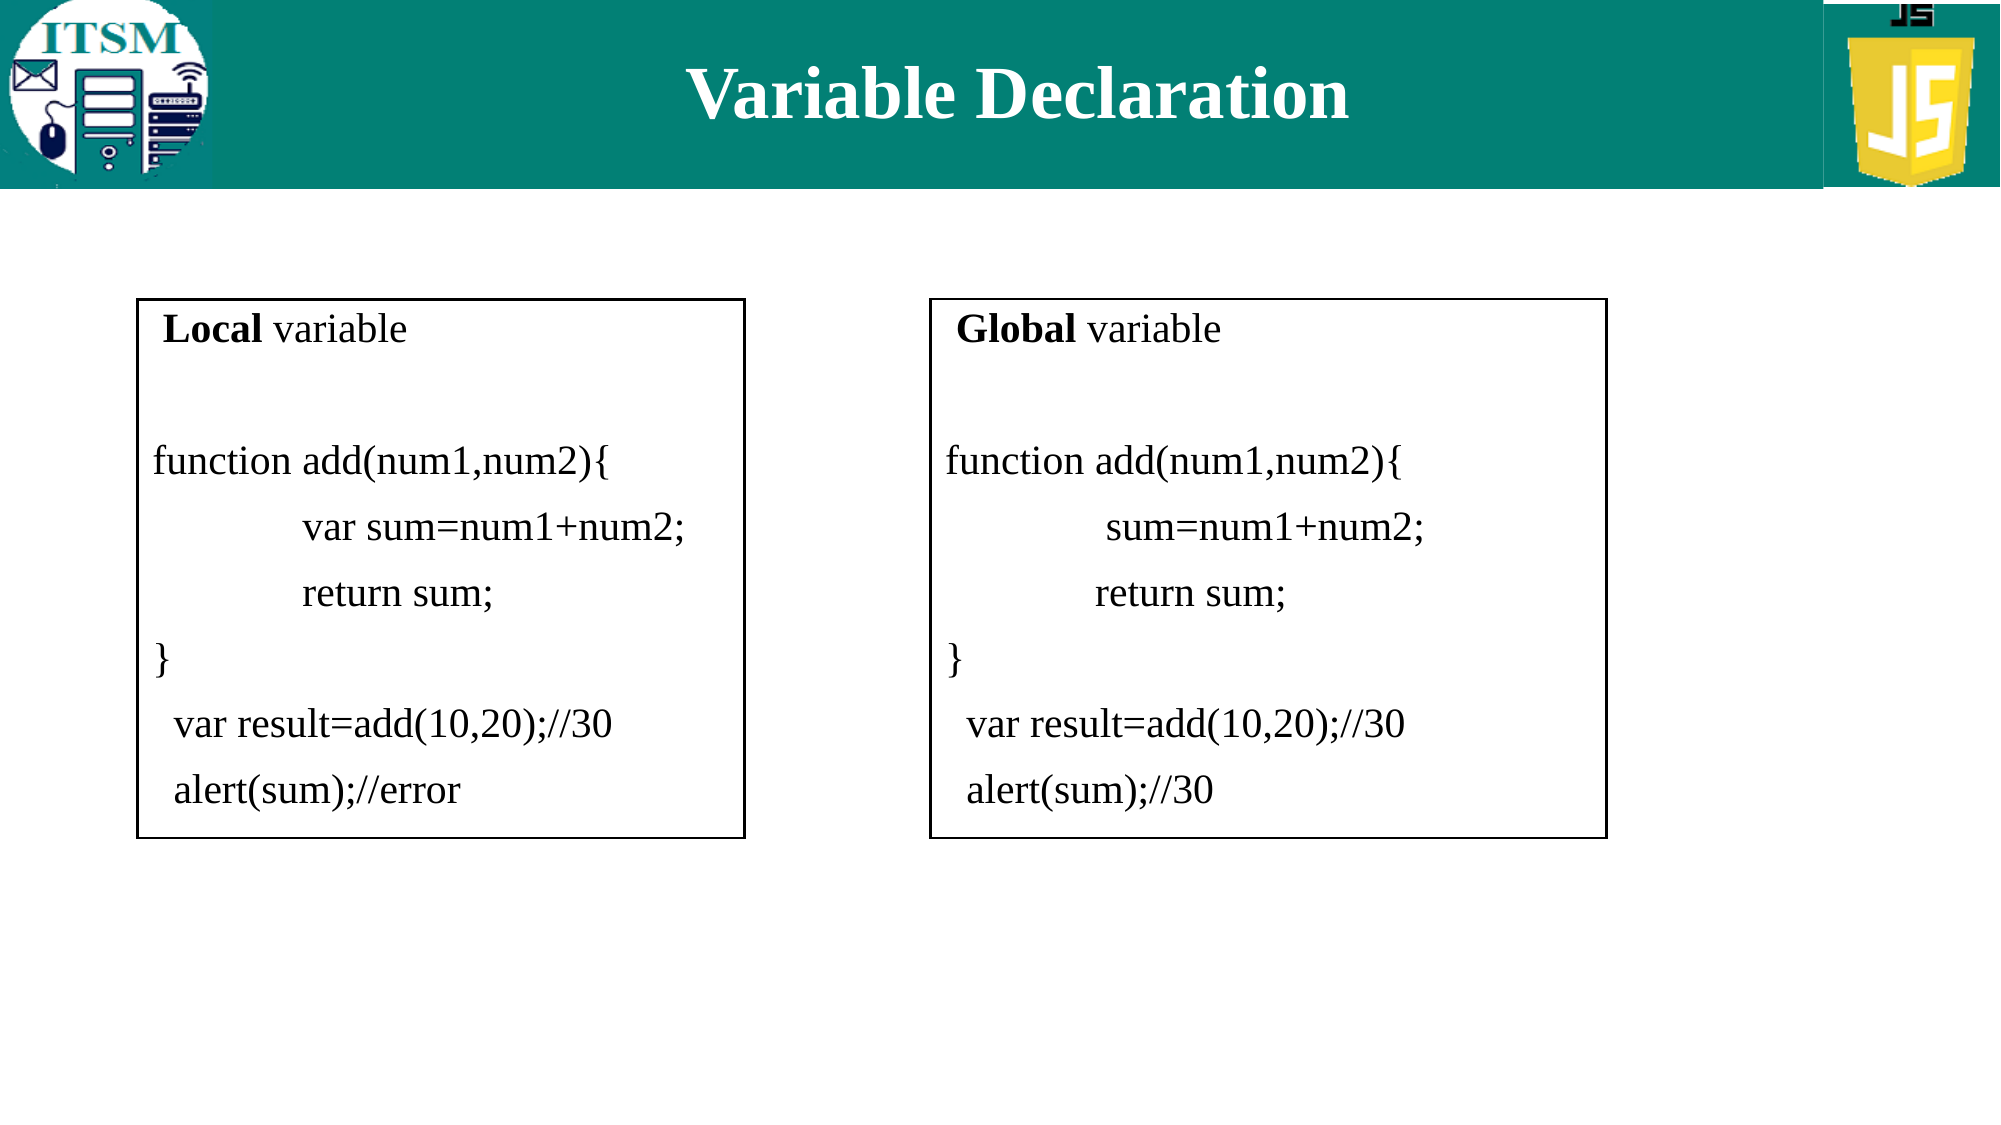

# Variable Declaration
 Local variable

function add(num1,num2){
	var sum=num1+num2;
	return sum;
}
  var result=add(10,20);//30
  alert(sum);//error
 Global variable

function add(num1,num2){
	 sum=num1+num2;
	return sum;
}
  var result=add(10,20);//30
  alert(sum);//30